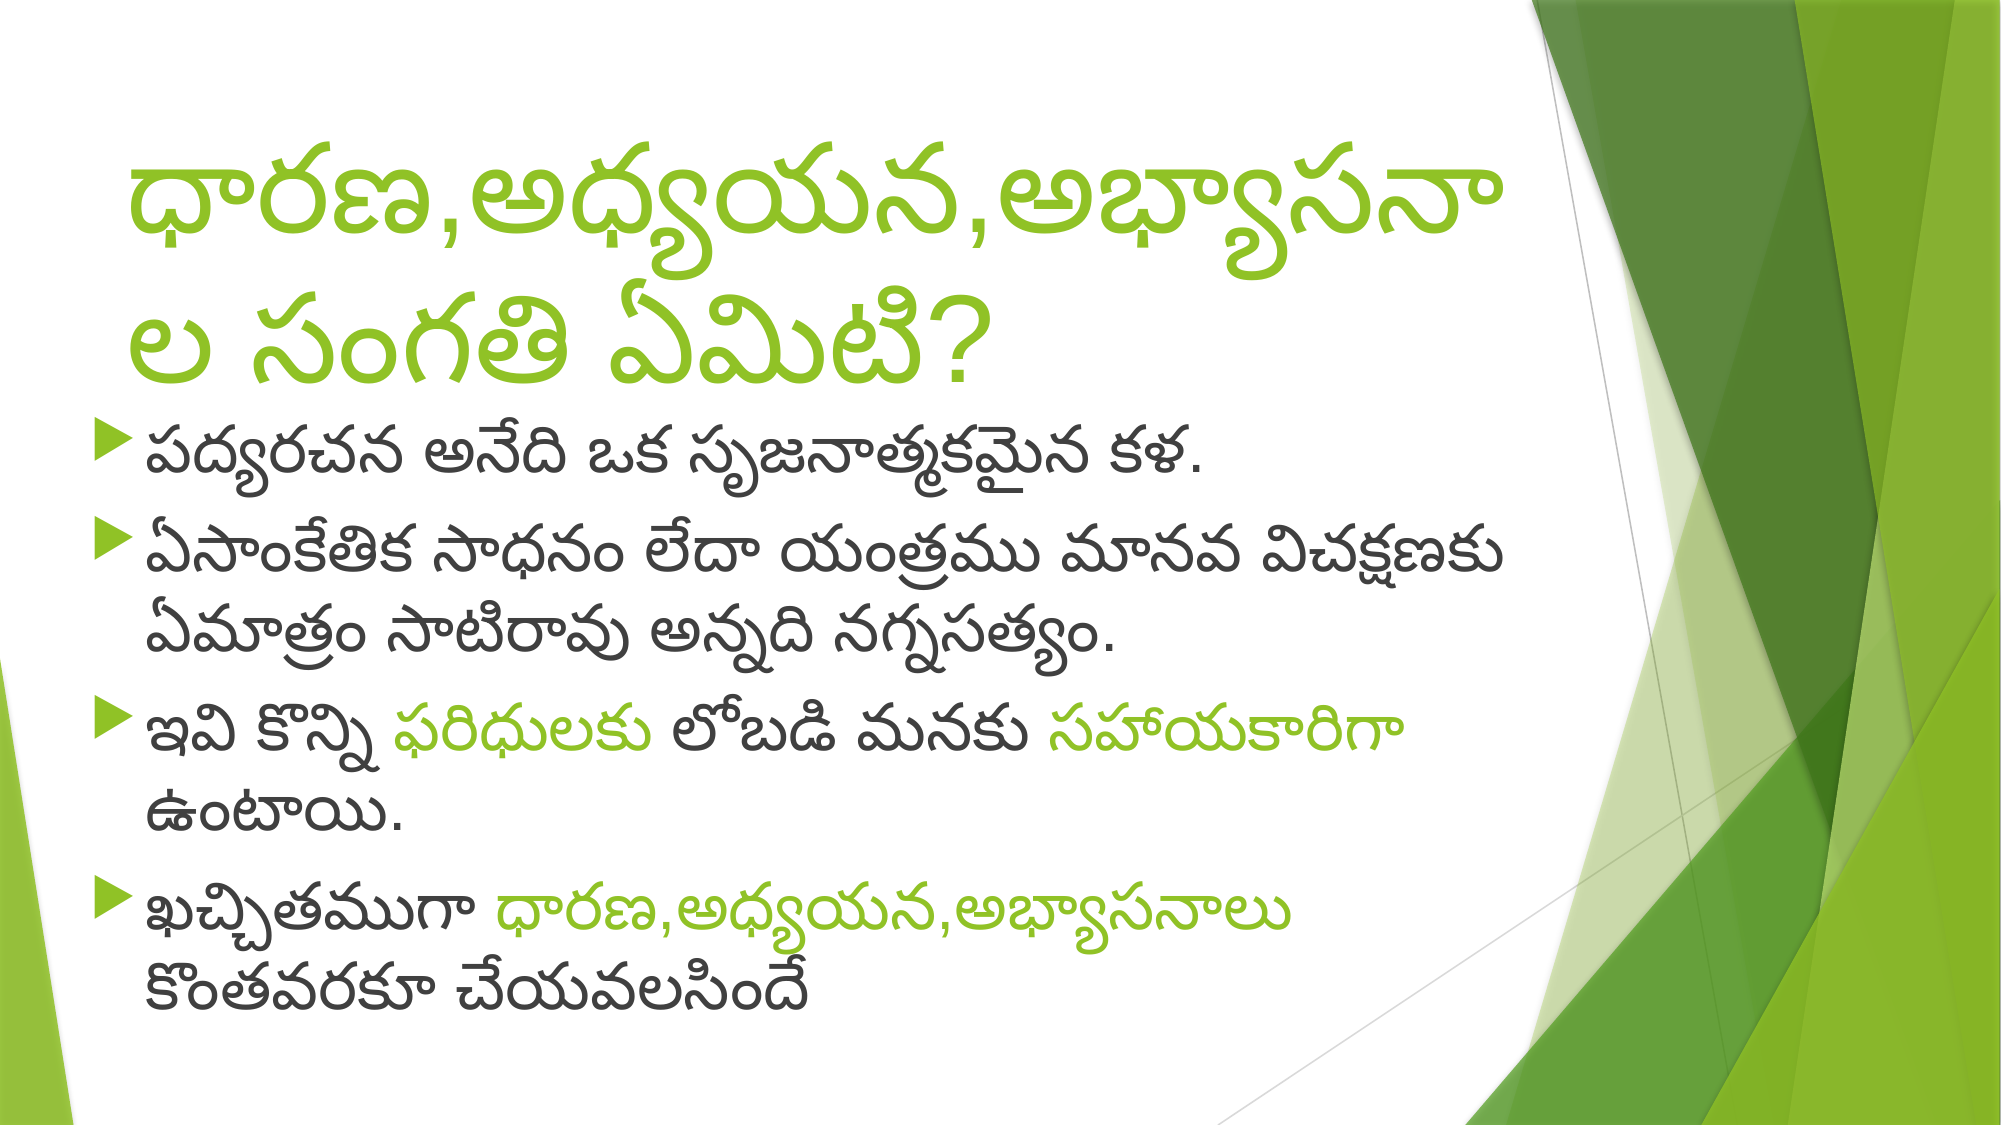

# ధారణ,అధ్యయన,అభ్యాసనాల సంగతి ఏమిటి?
పద్యరచన అనేది ఒక సృజనాత్మకమైన కళ.
ఏసాంకేతిక సాధనం లేదా యంత్రము మానవ విచక్షణకు ఏమాత్రం సాటిరావు అన్నది నగ్నసత్యం.
ఇవి కొన్ని ఫరిధులకు లోబడి మనకు సహాయకారిగా ఉంటాయి.
ఖచ్చితముగా ధారణ,అధ్యయన,అభ్యాసనాలు కొంతవరకూ చేయవలసిందే